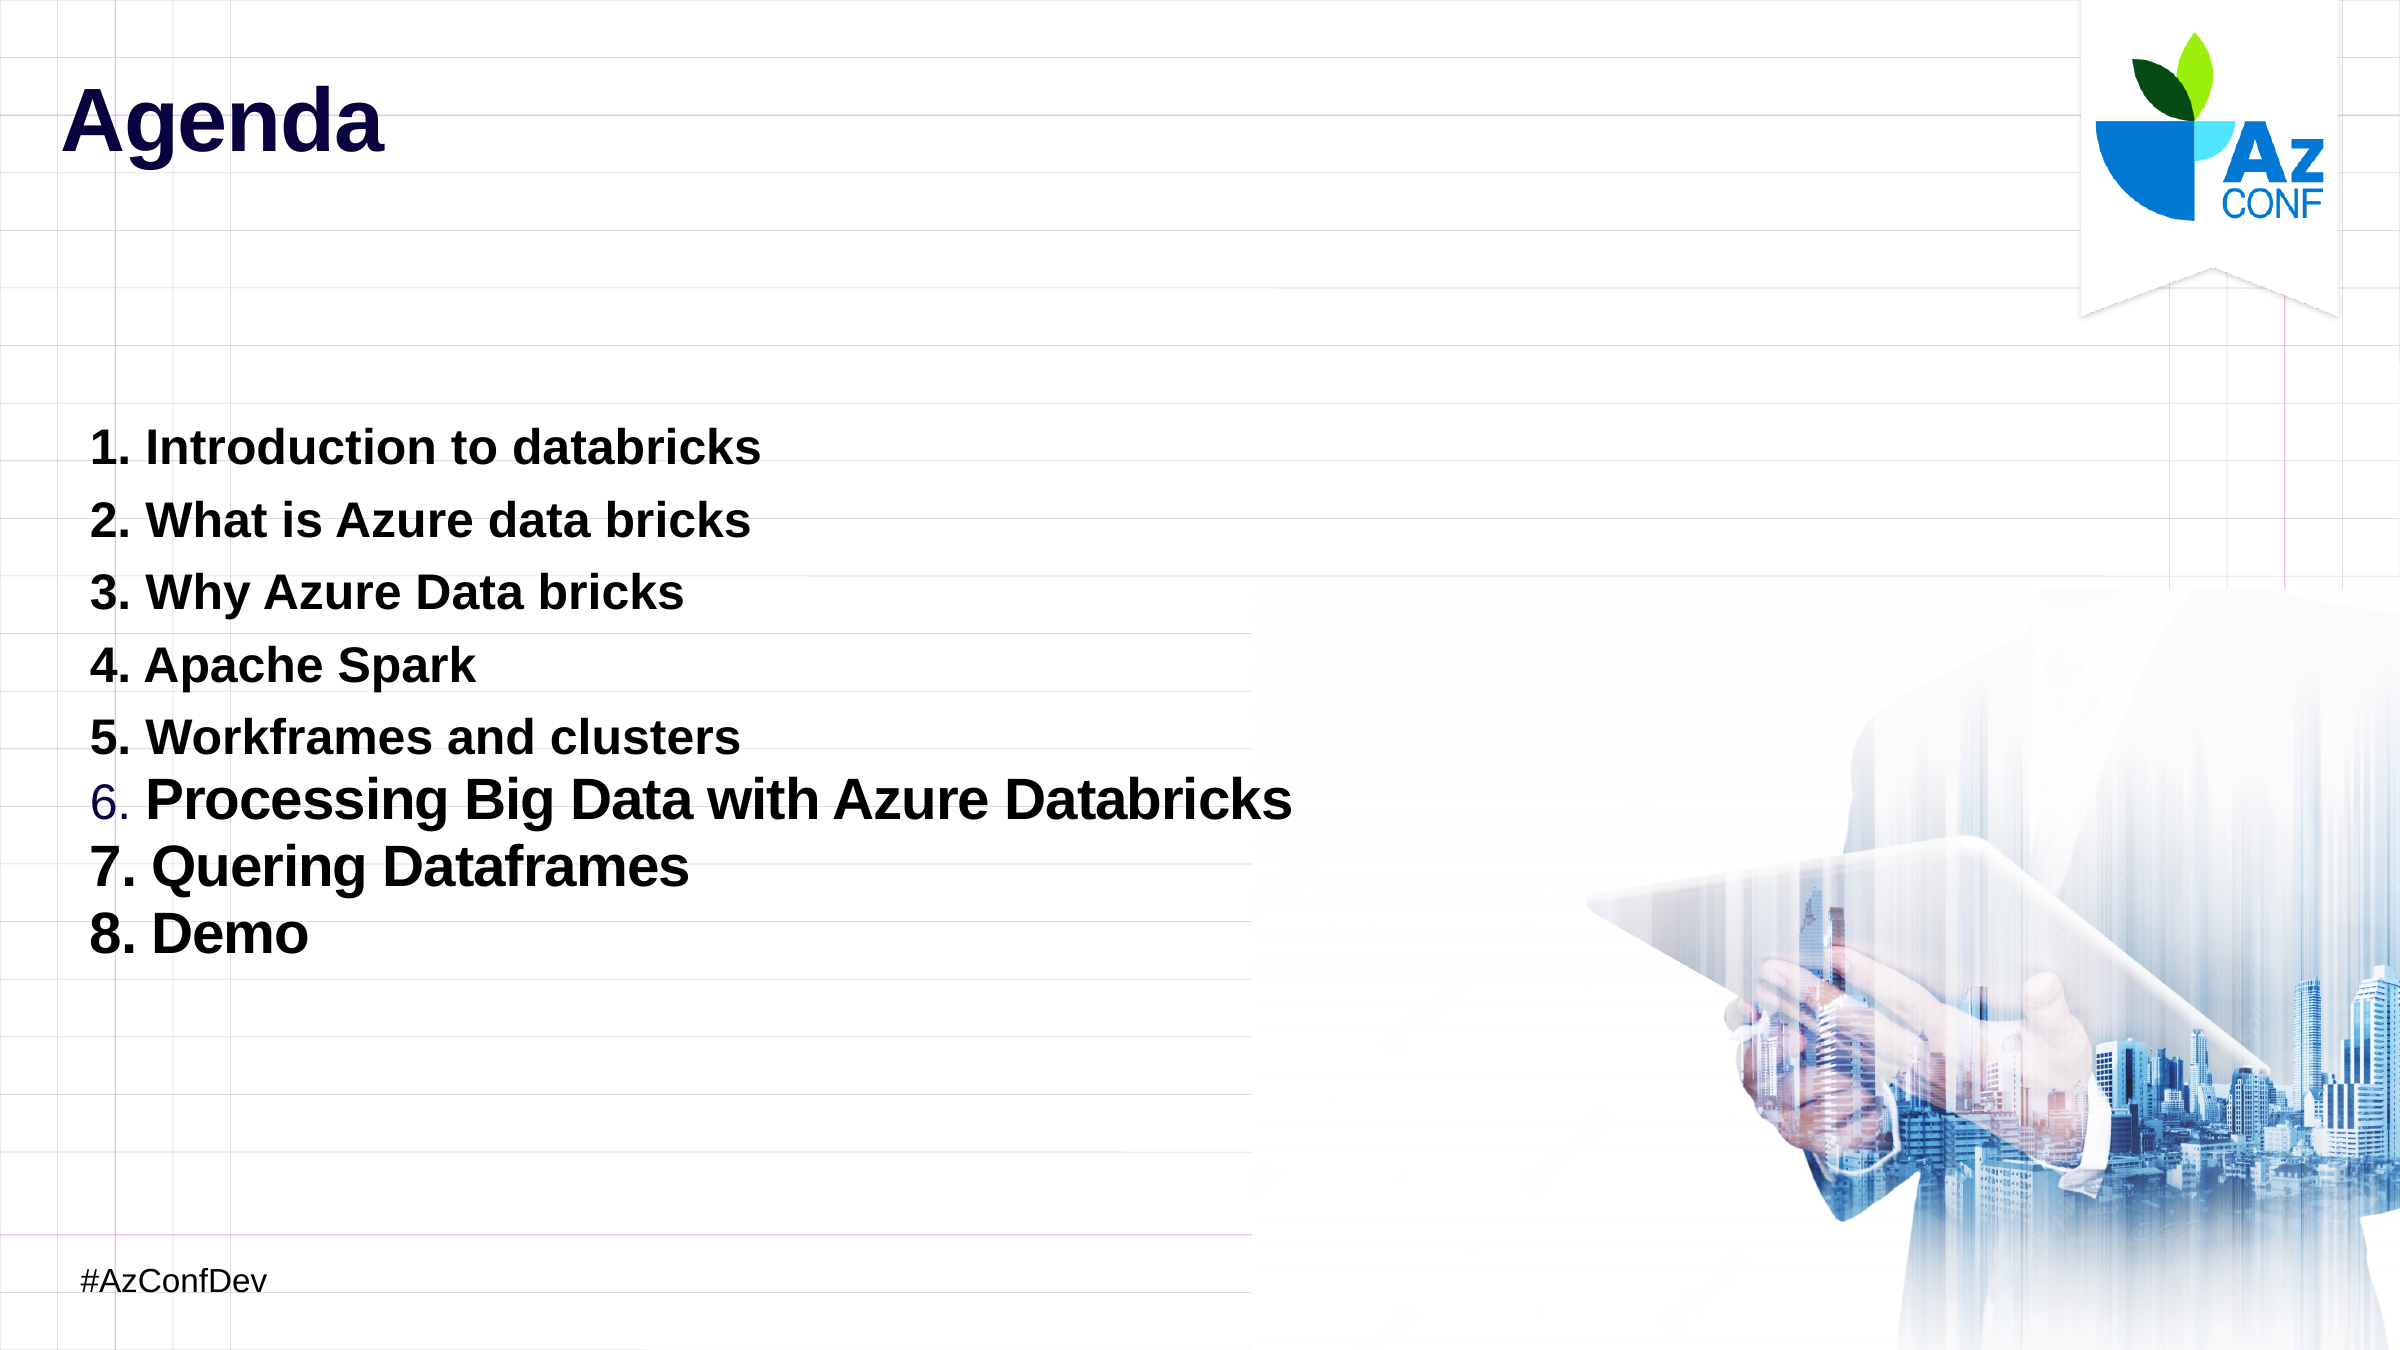

Agenda
1. Introduction to databricks
2. What is Azure data bricks
3. Why Azure Data bricks
4. Apache Spark
5. Workframes and clusters
6. Processing Big Data with Azure Databricks
7. Quering Dataframes
8. Demo